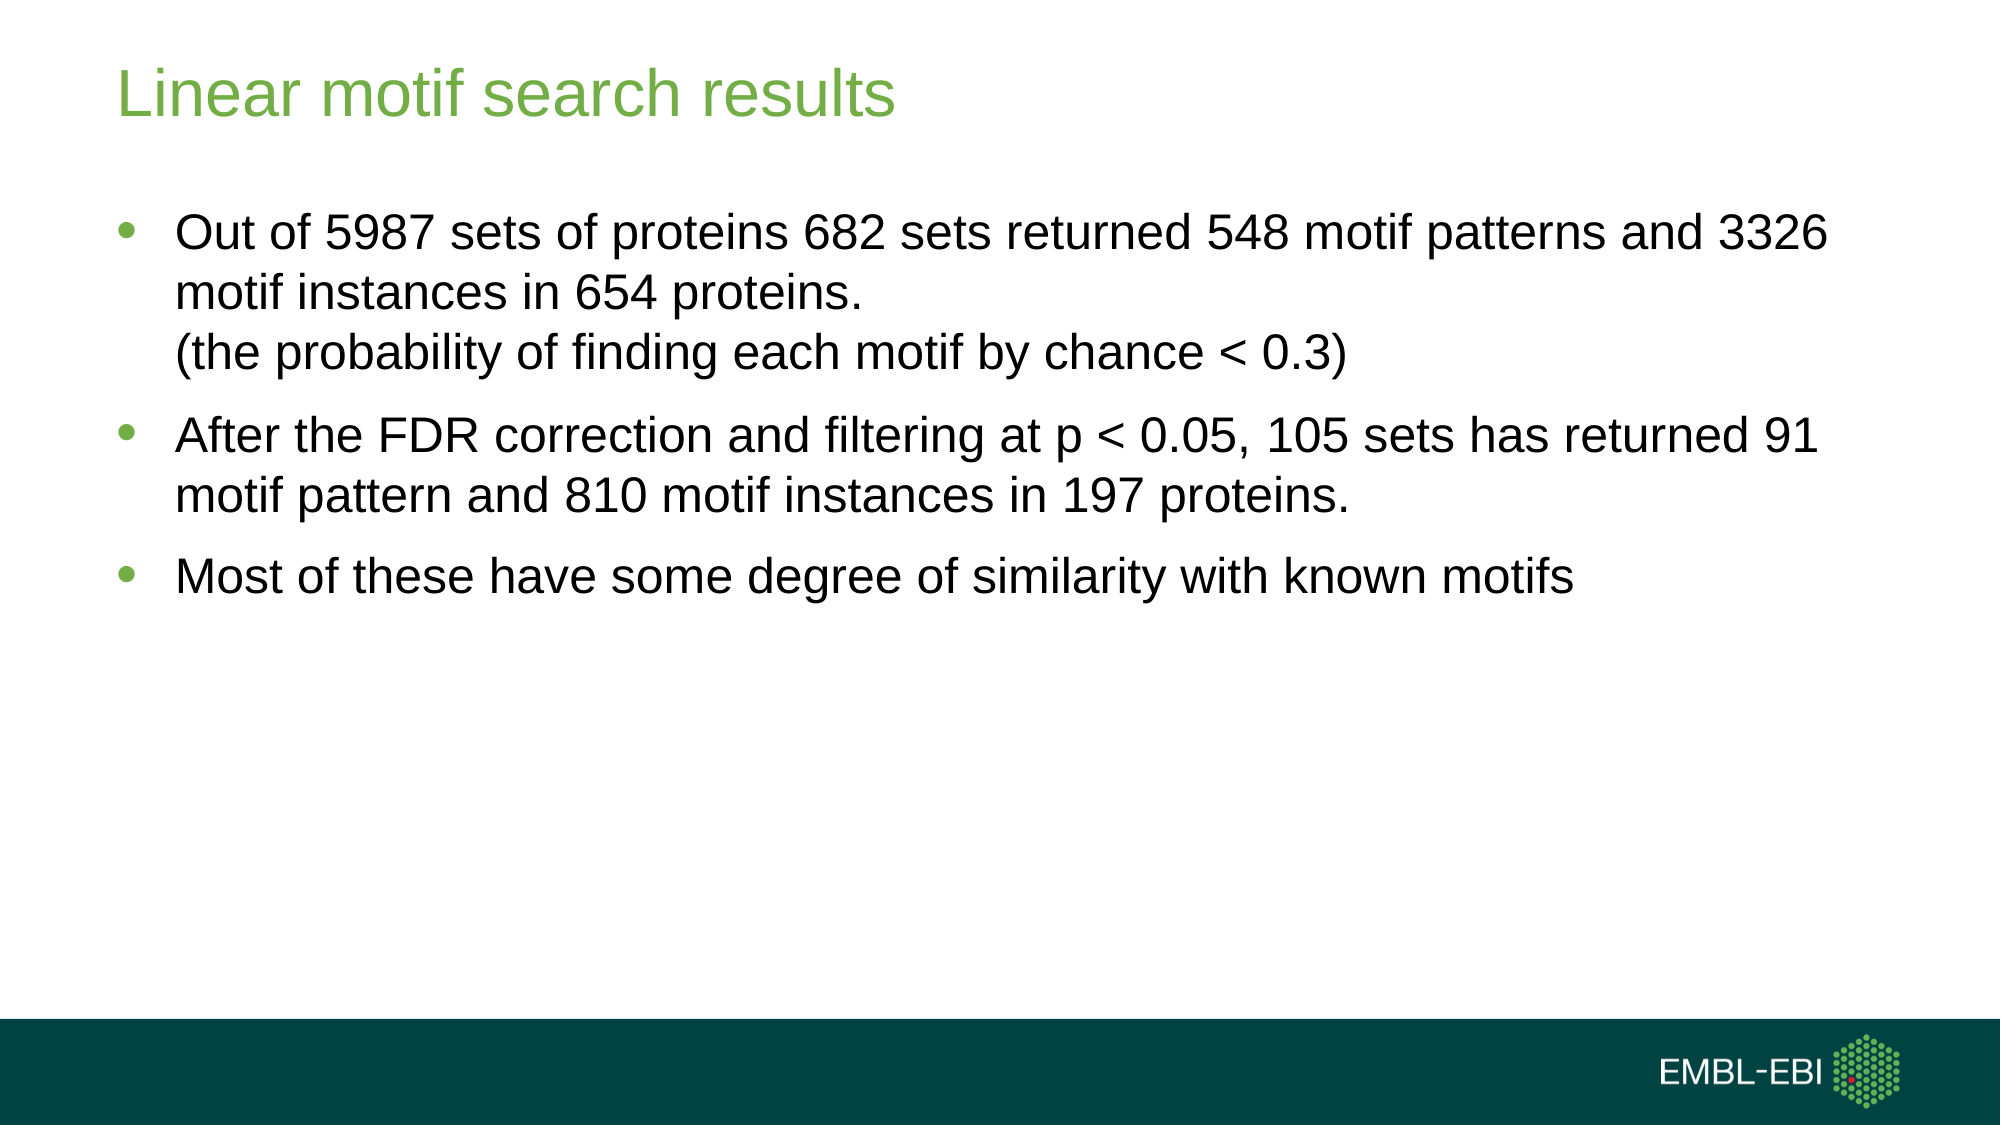

# Linear motif search results
Out of 5987 sets of proteins 682 sets returned 548 motif patterns and 3326 motif instances in 654 proteins.
(the probability of finding each motif by chance < 0.3)
After the FDR correction and filtering at p < 0.05, 105 sets has returned 91 motif pattern and 810 motif instances in 197 proteins.
Most of these have some degree of similarity with known motifs